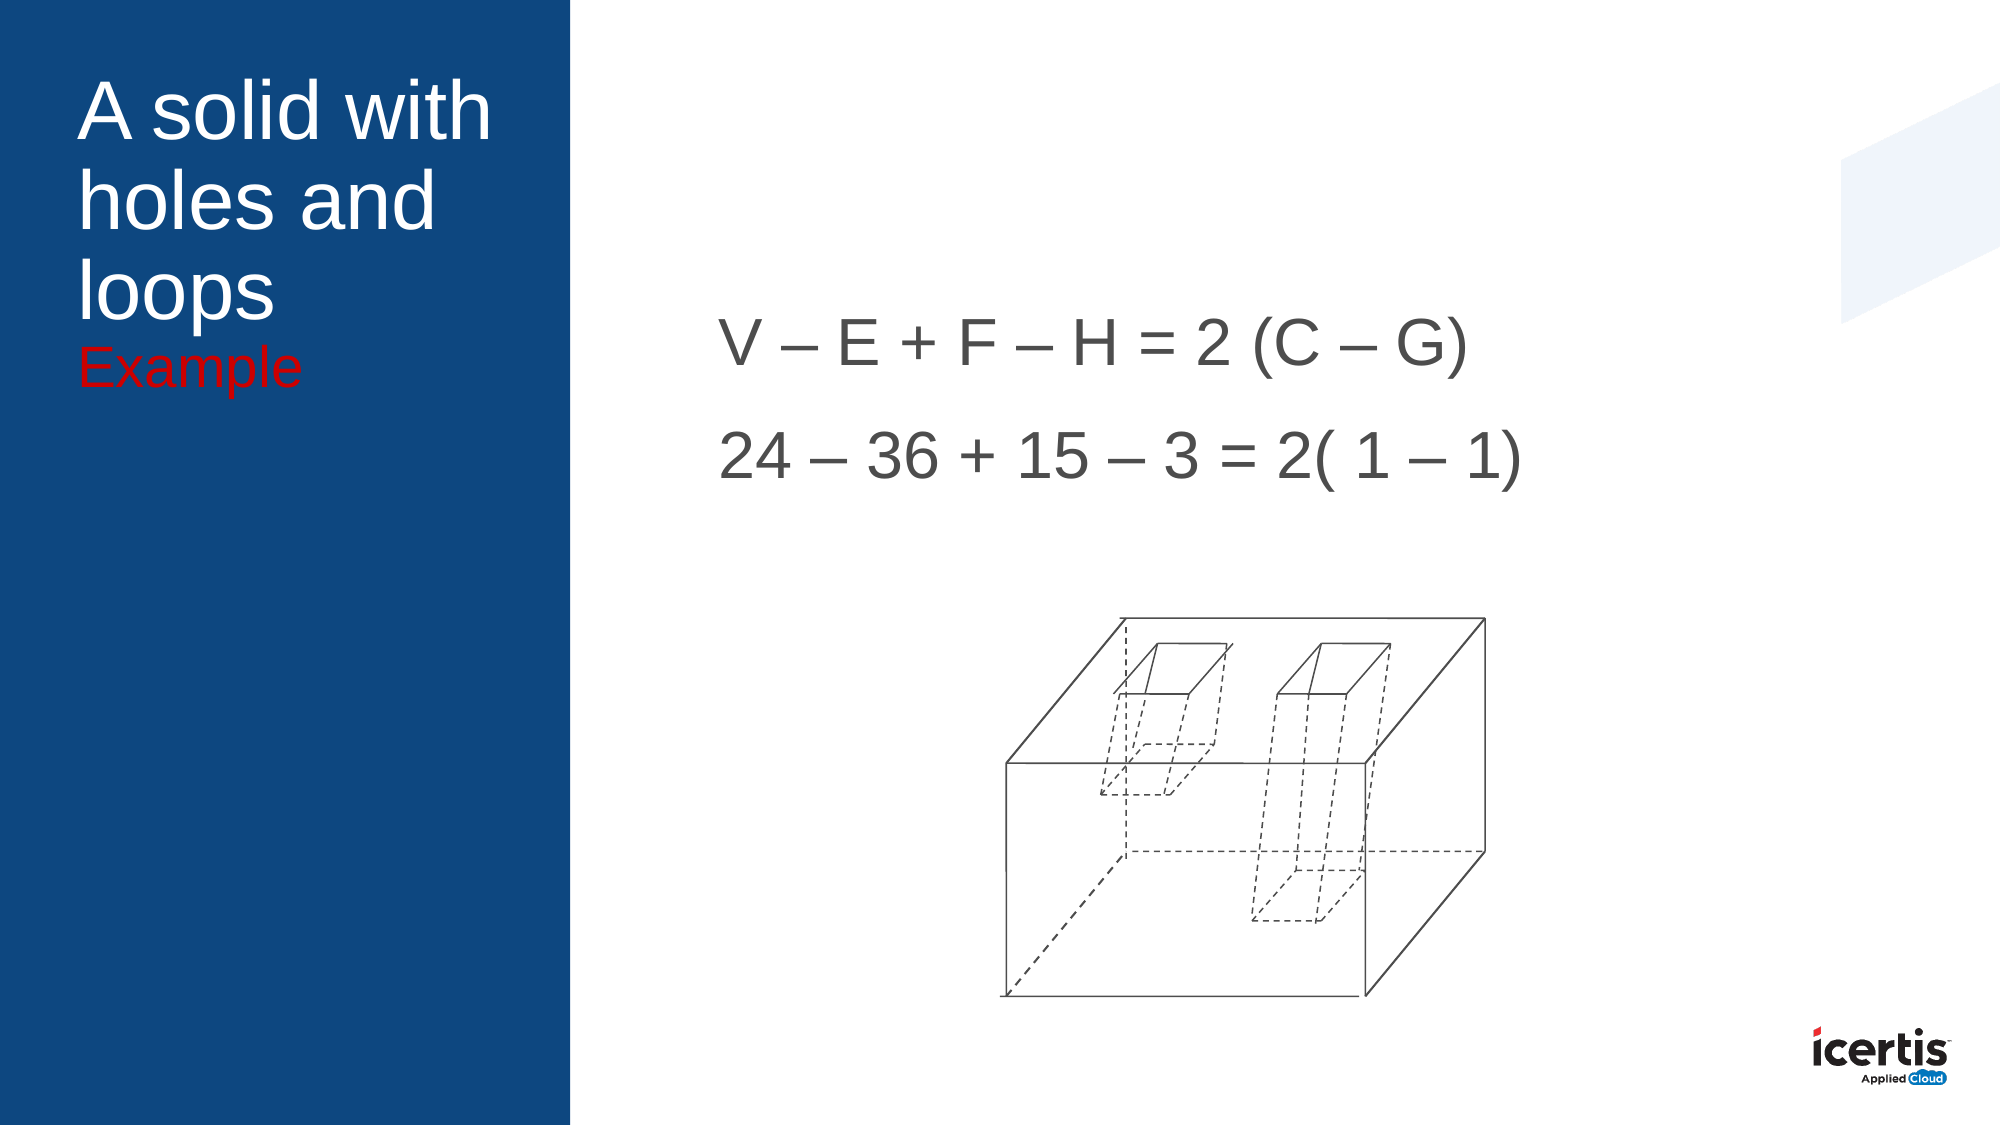

# A solid with holes and loops Example
V – E + F – H = 2 (C – G)
24 – 36 + 15 – 3 = 2( 1 – 1)